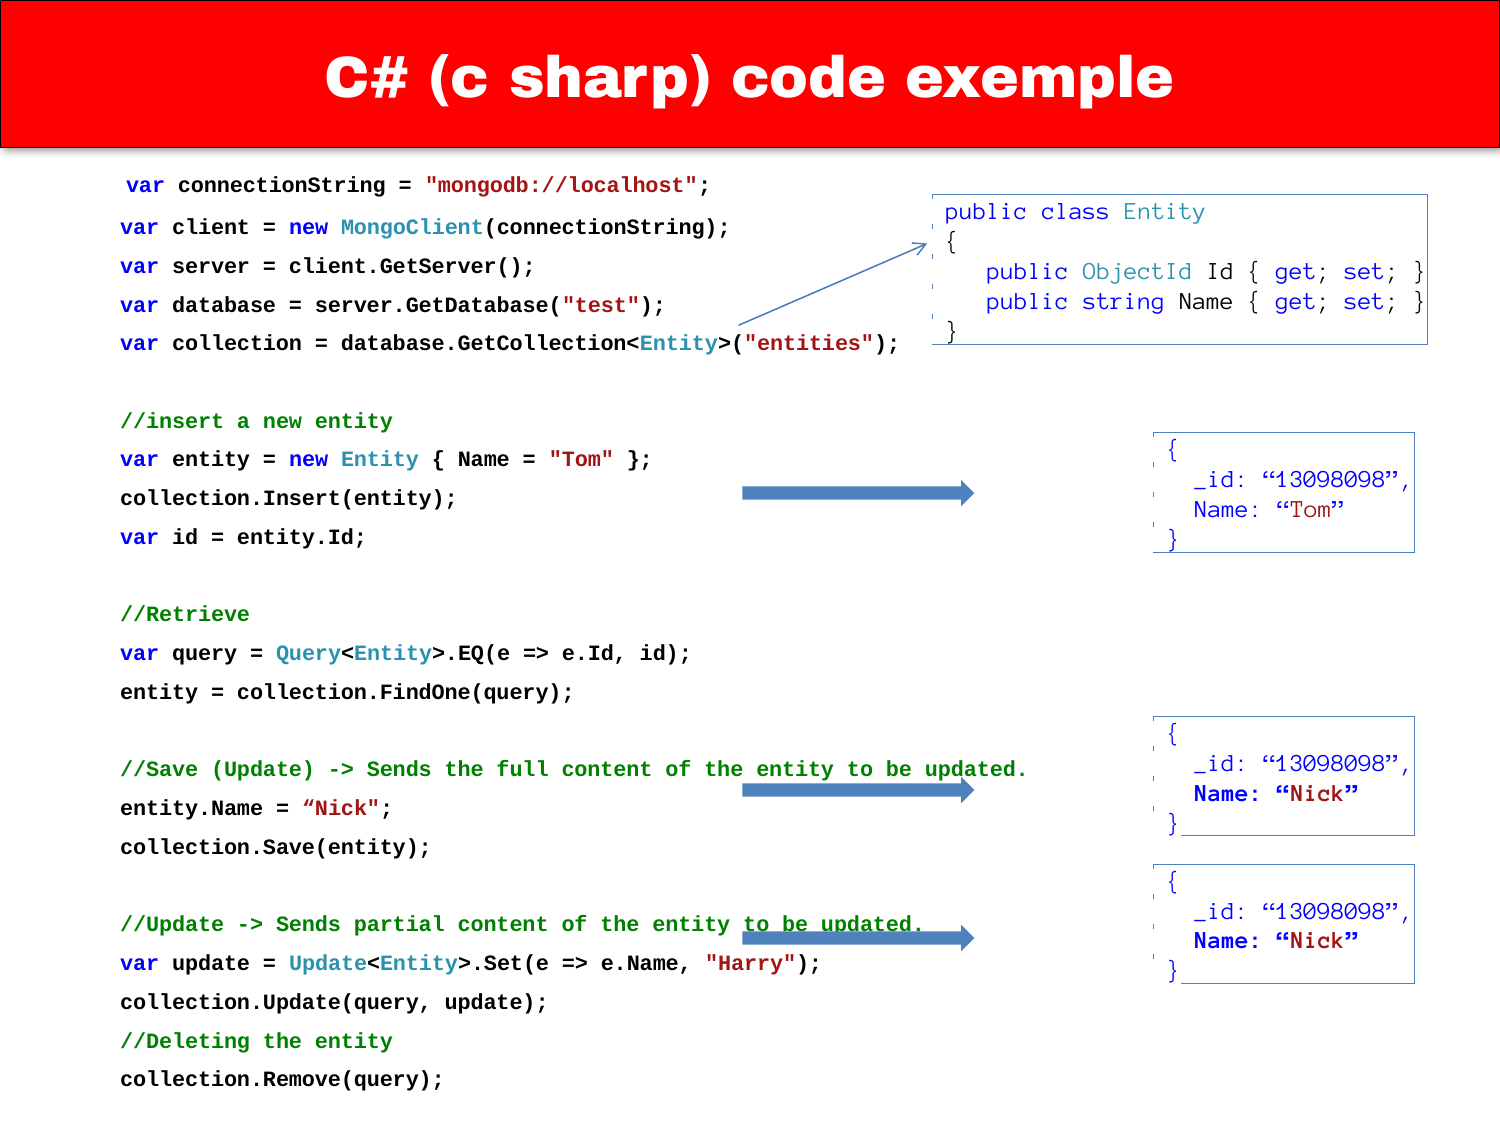

# C# (c sharp) code exemple

   var connectionString = "mongodb://localhost";
    var client = new MongoClient(connectionString);
    var server = client.GetServer();
    var database = server.GetDatabase("test");
    var collection = database.GetCollection<Entity>("entities");

    //insert a new entity
    var entity = new Entity { Name = "Tom" };
    collection.Insert(entity);
    var id = entity.Id;

    //Retrieve
    var query = Query<Entity>.EQ(e => e.Id, id);
    entity = collection.FindOne(query);

    //Save (Update) -> Sends the full content of the entity to be updated.
    entity.Name = “Nick";
    collection.Save(entity);

    //Update -> Sends partial content of the entity to be updated.
    var update = Update<Entity>.Set(e => e.Name, "Harry");
    collection.Update(query, update);
    //Deleting the entity
    collection.Remove(query);

 public class Entity
 {
    public ObjectId Id { get; set; }
    public string Name { get; set; }
 }
 {
   _id: “13098098”,
   Name: “Tom”
 }

 {
   _id: “13098098”,
   Name: “Nick”
 }

 {
   _id: “13098098”,
   Name: “Nick”
 }